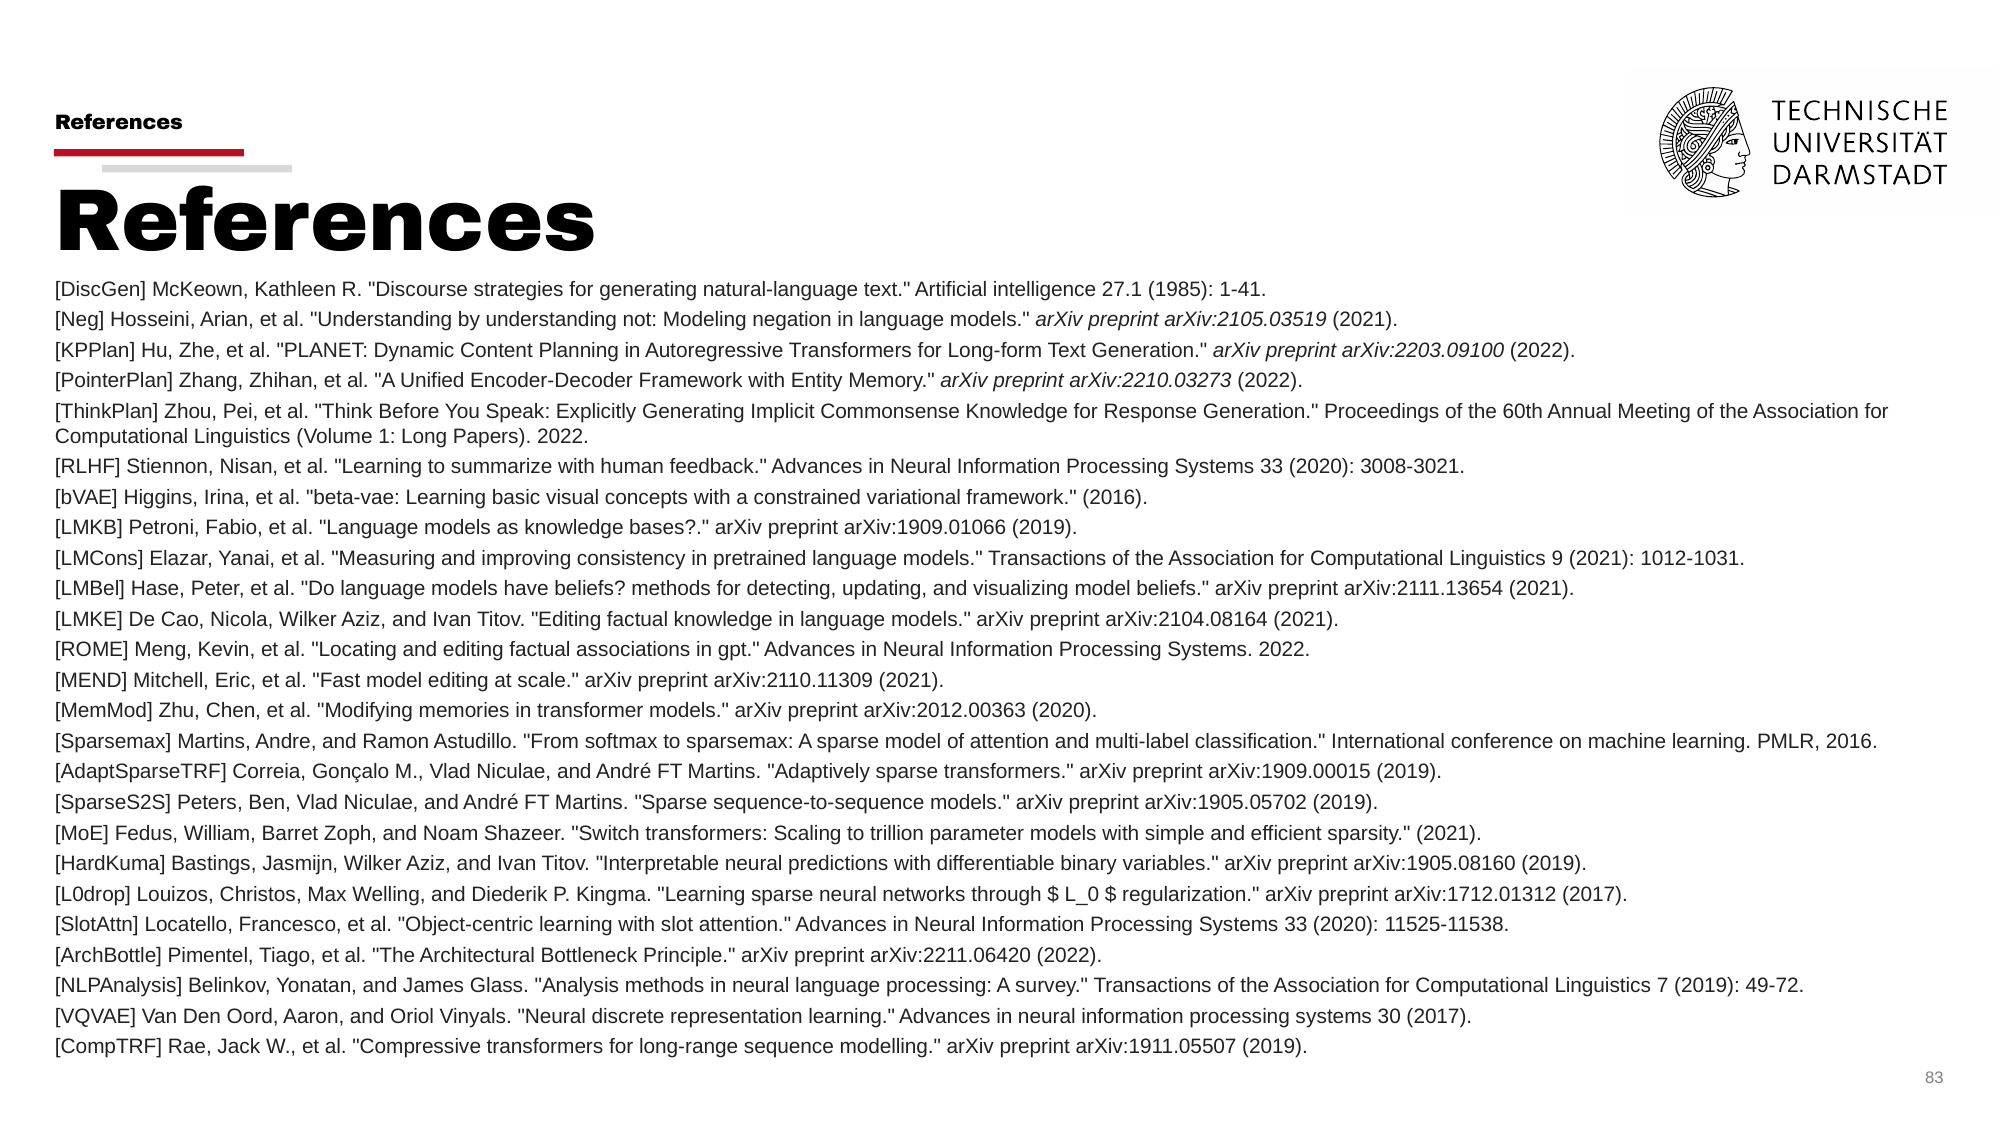

# References
References
[DiscGen] McKeown, Kathleen R. "Discourse strategies for generating natural-language text." Artificial intelligence 27.1 (1985): 1-41.
[Neg] Hosseini, Arian, et al. "Understanding by understanding not: Modeling negation in language models." arXiv preprint arXiv:2105.03519 (2021).
[KPPlan] Hu, Zhe, et al. "PLANET: Dynamic Content Planning in Autoregressive Transformers for Long-form Text Generation." arXiv preprint arXiv:2203.09100 (2022).
[PointerPlan] Zhang, Zhihan, et al. "A Unified Encoder-Decoder Framework with Entity Memory." arXiv preprint arXiv:2210.03273 (2022).
[ThinkPlan] Zhou, Pei, et al. "Think Before You Speak: Explicitly Generating Implicit Commonsense Knowledge for Response Generation." Proceedings of the 60th Annual Meeting of the Association for Computational Linguistics (Volume 1: Long Papers). 2022.
[RLHF] Stiennon, Nisan, et al. "Learning to summarize with human feedback." Advances in Neural Information Processing Systems 33 (2020): 3008-3021.
[bVAE] Higgins, Irina, et al. "beta-vae: Learning basic visual concepts with a constrained variational framework." (2016).
[LMKB] Petroni, Fabio, et al. "Language models as knowledge bases?." arXiv preprint arXiv:1909.01066 (2019).
[LMCons] Elazar, Yanai, et al. "Measuring and improving consistency in pretrained language models." Transactions of the Association for Computational Linguistics 9 (2021): 1012-1031.
[LMBel] Hase, Peter, et al. "Do language models have beliefs? methods for detecting, updating, and visualizing model beliefs." arXiv preprint arXiv:2111.13654 (2021).
[LMKE] De Cao, Nicola, Wilker Aziz, and Ivan Titov. "Editing factual knowledge in language models." arXiv preprint arXiv:2104.08164 (2021).
[ROME] Meng, Kevin, et al. "Locating and editing factual associations in gpt." Advances in Neural Information Processing Systems. 2022.
[MEND] Mitchell, Eric, et al. "Fast model editing at scale." arXiv preprint arXiv:2110.11309 (2021).
[MemMod] Zhu, Chen, et al. "Modifying memories in transformer models." arXiv preprint arXiv:2012.00363 (2020).
[Sparsemax] Martins, Andre, and Ramon Astudillo. "From softmax to sparsemax: A sparse model of attention and multi-label classification." International conference on machine learning. PMLR, 2016.
[AdaptSparseTRF] Correia, Gonçalo M., Vlad Niculae, and André FT Martins. "Adaptively sparse transformers." arXiv preprint arXiv:1909.00015 (2019).
[SparseS2S] Peters, Ben, Vlad Niculae, and André FT Martins. "Sparse sequence-to-sequence models." arXiv preprint arXiv:1905.05702 (2019).
[MoE] Fedus, William, Barret Zoph, and Noam Shazeer. "Switch transformers: Scaling to trillion parameter models with simple and efficient sparsity." (2021).
[HardKuma] Bastings, Jasmijn, Wilker Aziz, and Ivan Titov. "Interpretable neural predictions with differentiable binary variables." arXiv preprint arXiv:1905.08160 (2019).
[L0drop] Louizos, Christos, Max Welling, and Diederik P. Kingma. "Learning sparse neural networks through $ L_0 $ regularization." arXiv preprint arXiv:1712.01312 (2017).
[SlotAttn] Locatello, Francesco, et al. "Object-centric learning with slot attention." Advances in Neural Information Processing Systems 33 (2020): 11525-11538.
[ArchBottle] Pimentel, Tiago, et al. "The Architectural Bottleneck Principle." arXiv preprint arXiv:2211.06420 (2022).
[NLPAnalysis] Belinkov, Yonatan, and James Glass. "Analysis methods in neural language processing: A survey." Transactions of the Association for Computational Linguistics 7 (2019): 49-72.
[VQVAE] Van Den Oord, Aaron, and Oriol Vinyals. "Neural discrete representation learning." Advances in neural information processing systems 30 (2017).
[CompTRF] Rae, Jack W., et al. "Compressive transformers for long-range sequence modelling." arXiv preprint arXiv:1911.05507 (2019).

83